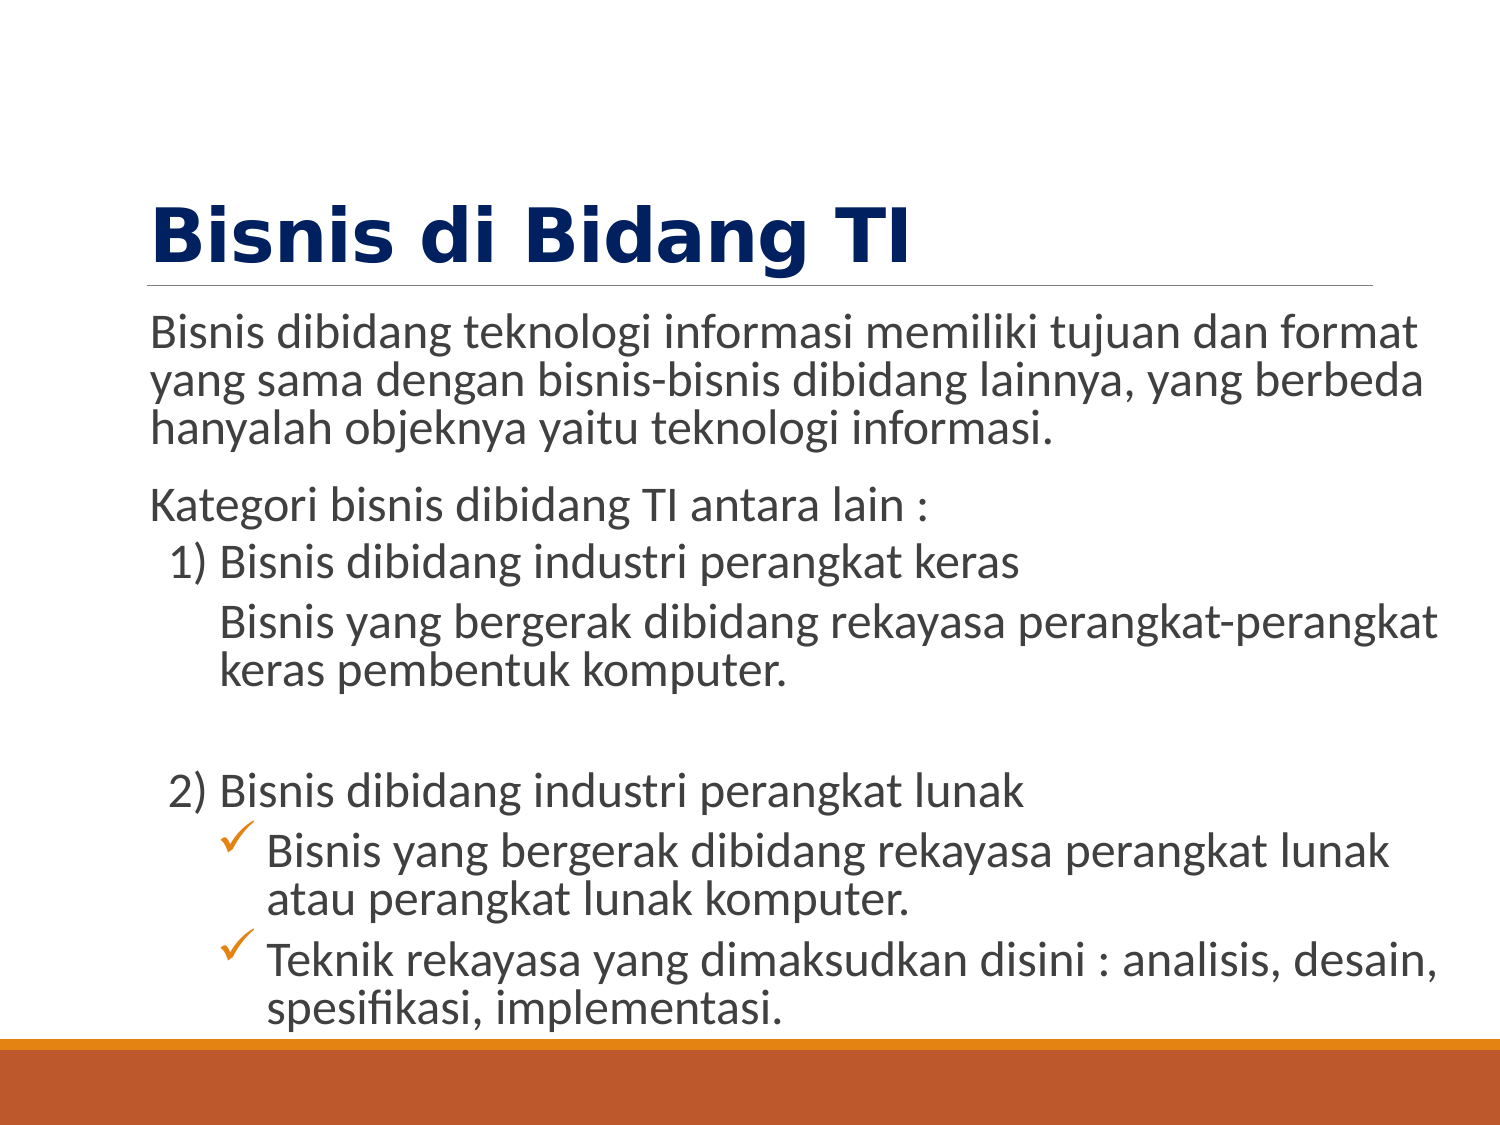

# Bisnis di Bidang TI
Bisnis dibidang teknologi informasi memiliki tujuan dan format yang sama dengan bisnis-bisnis dibidang lainnya, yang berbeda hanyalah objeknya yaitu teknologi informasi.
Kategori bisnis dibidang TI antara lain :
1) Bisnis dibidang industri perangkat keras
Bisnis yang bergerak dibidang rekayasa perangkat-perangkat keras pembentuk komputer.

2) Bisnis dibidang industri perangkat lunak
Bisnis yang bergerak dibidang rekayasa perangkat lunak atau perangkat lunak komputer.
Teknik rekayasa yang dimaksudkan disini : analisis, desain, spesifikasi, implementasi.